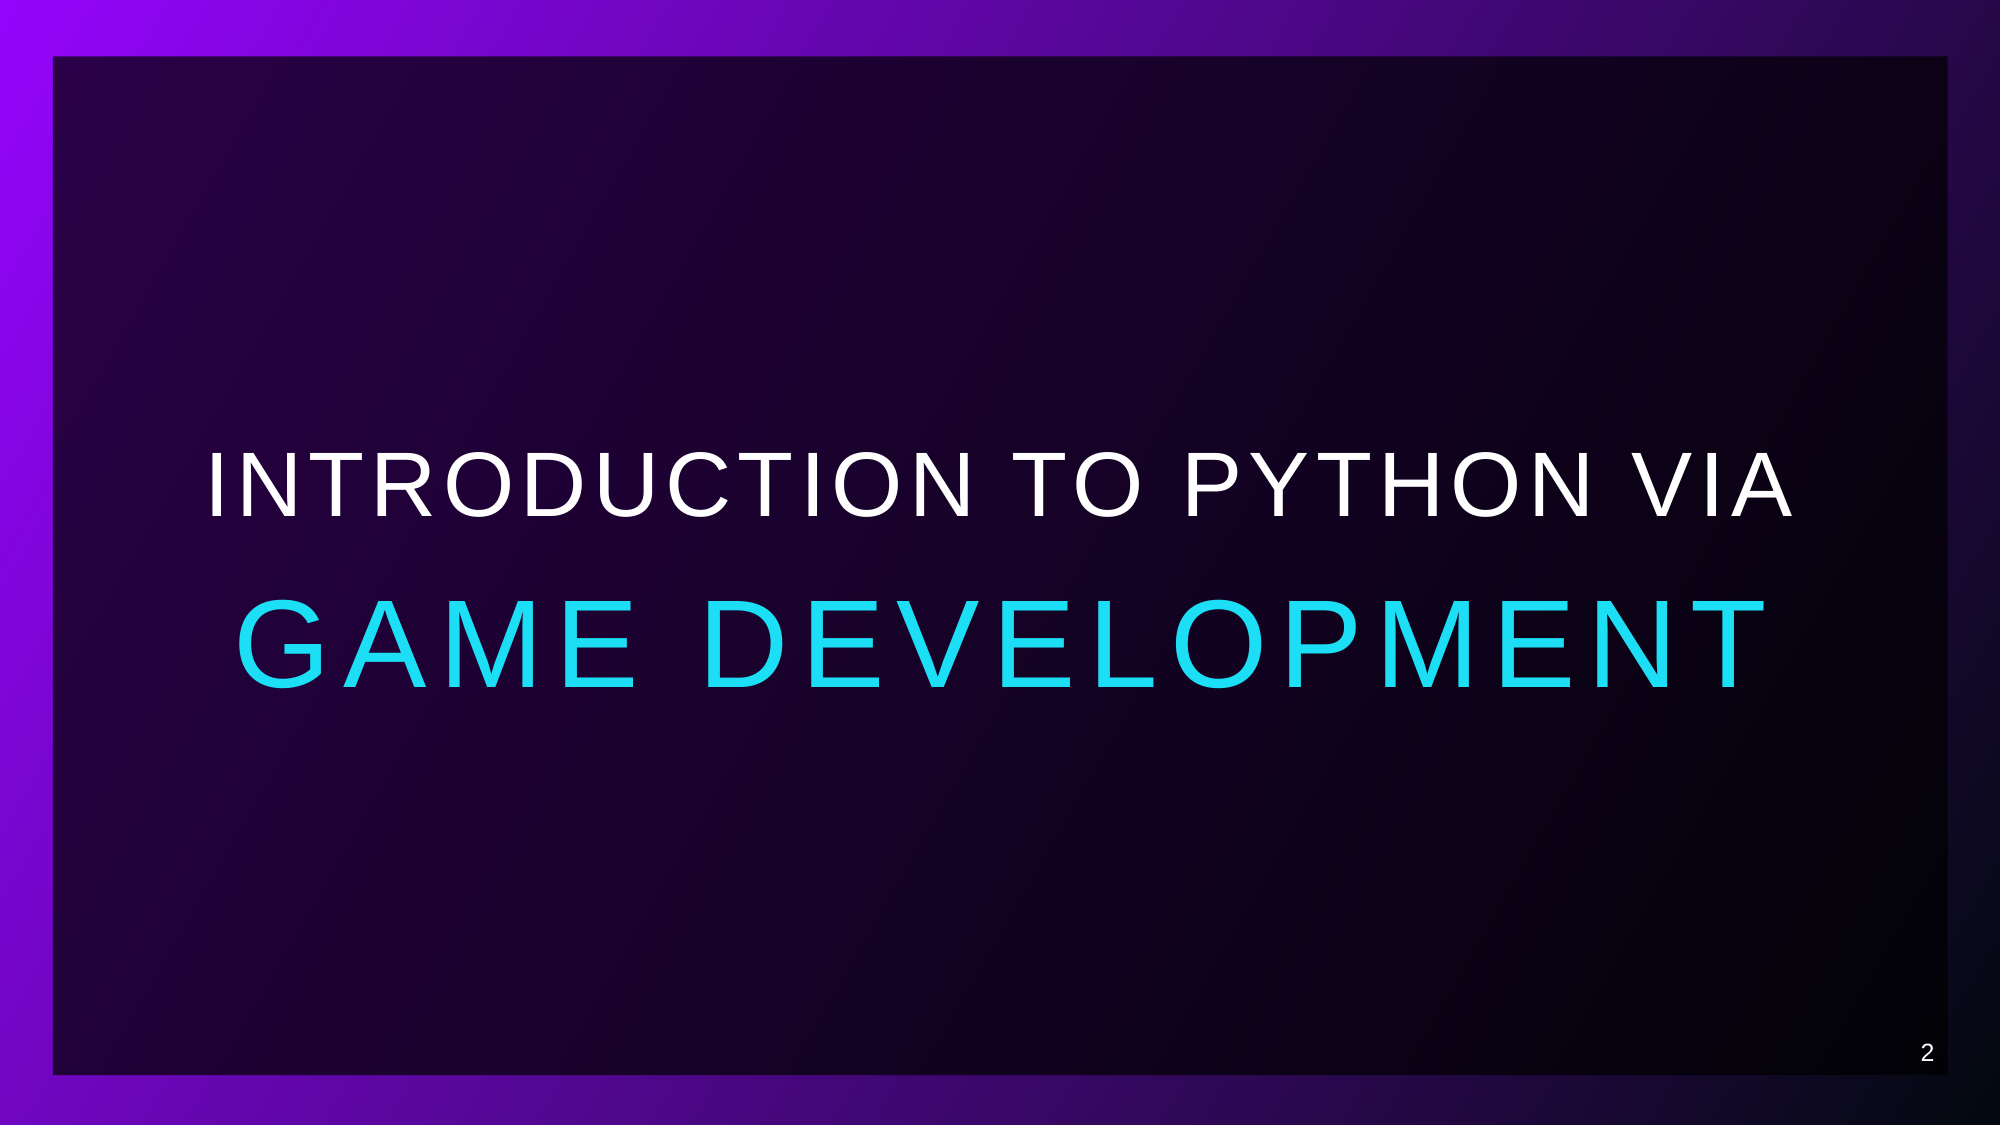

# Introduction to Python via
Game development
2